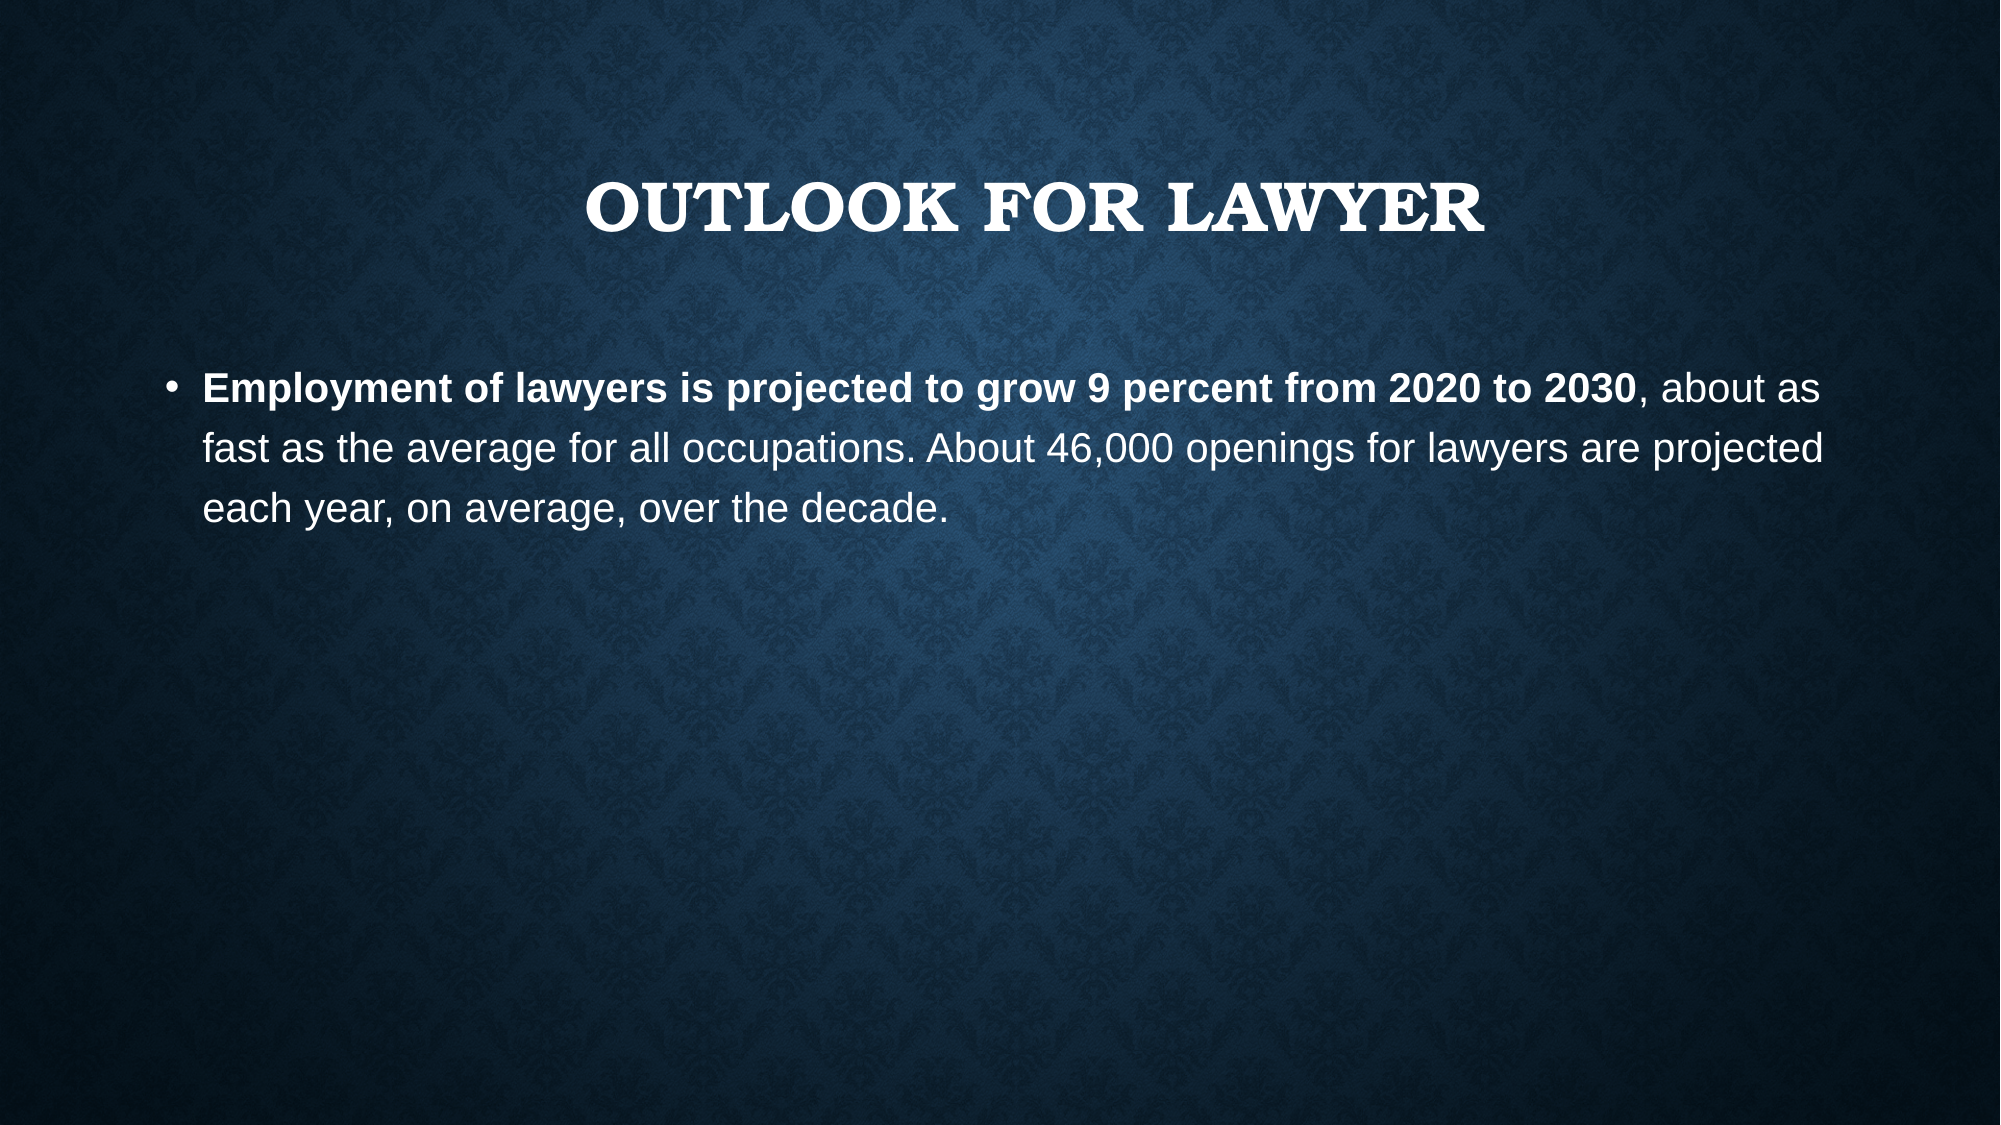

# Outlook for Lawyer
Employment of lawyers is projected to grow 9 percent from 2020 to 2030, about as fast as the average for all occupations. About 46,000 openings for lawyers are projected each year, on average, over the decade.